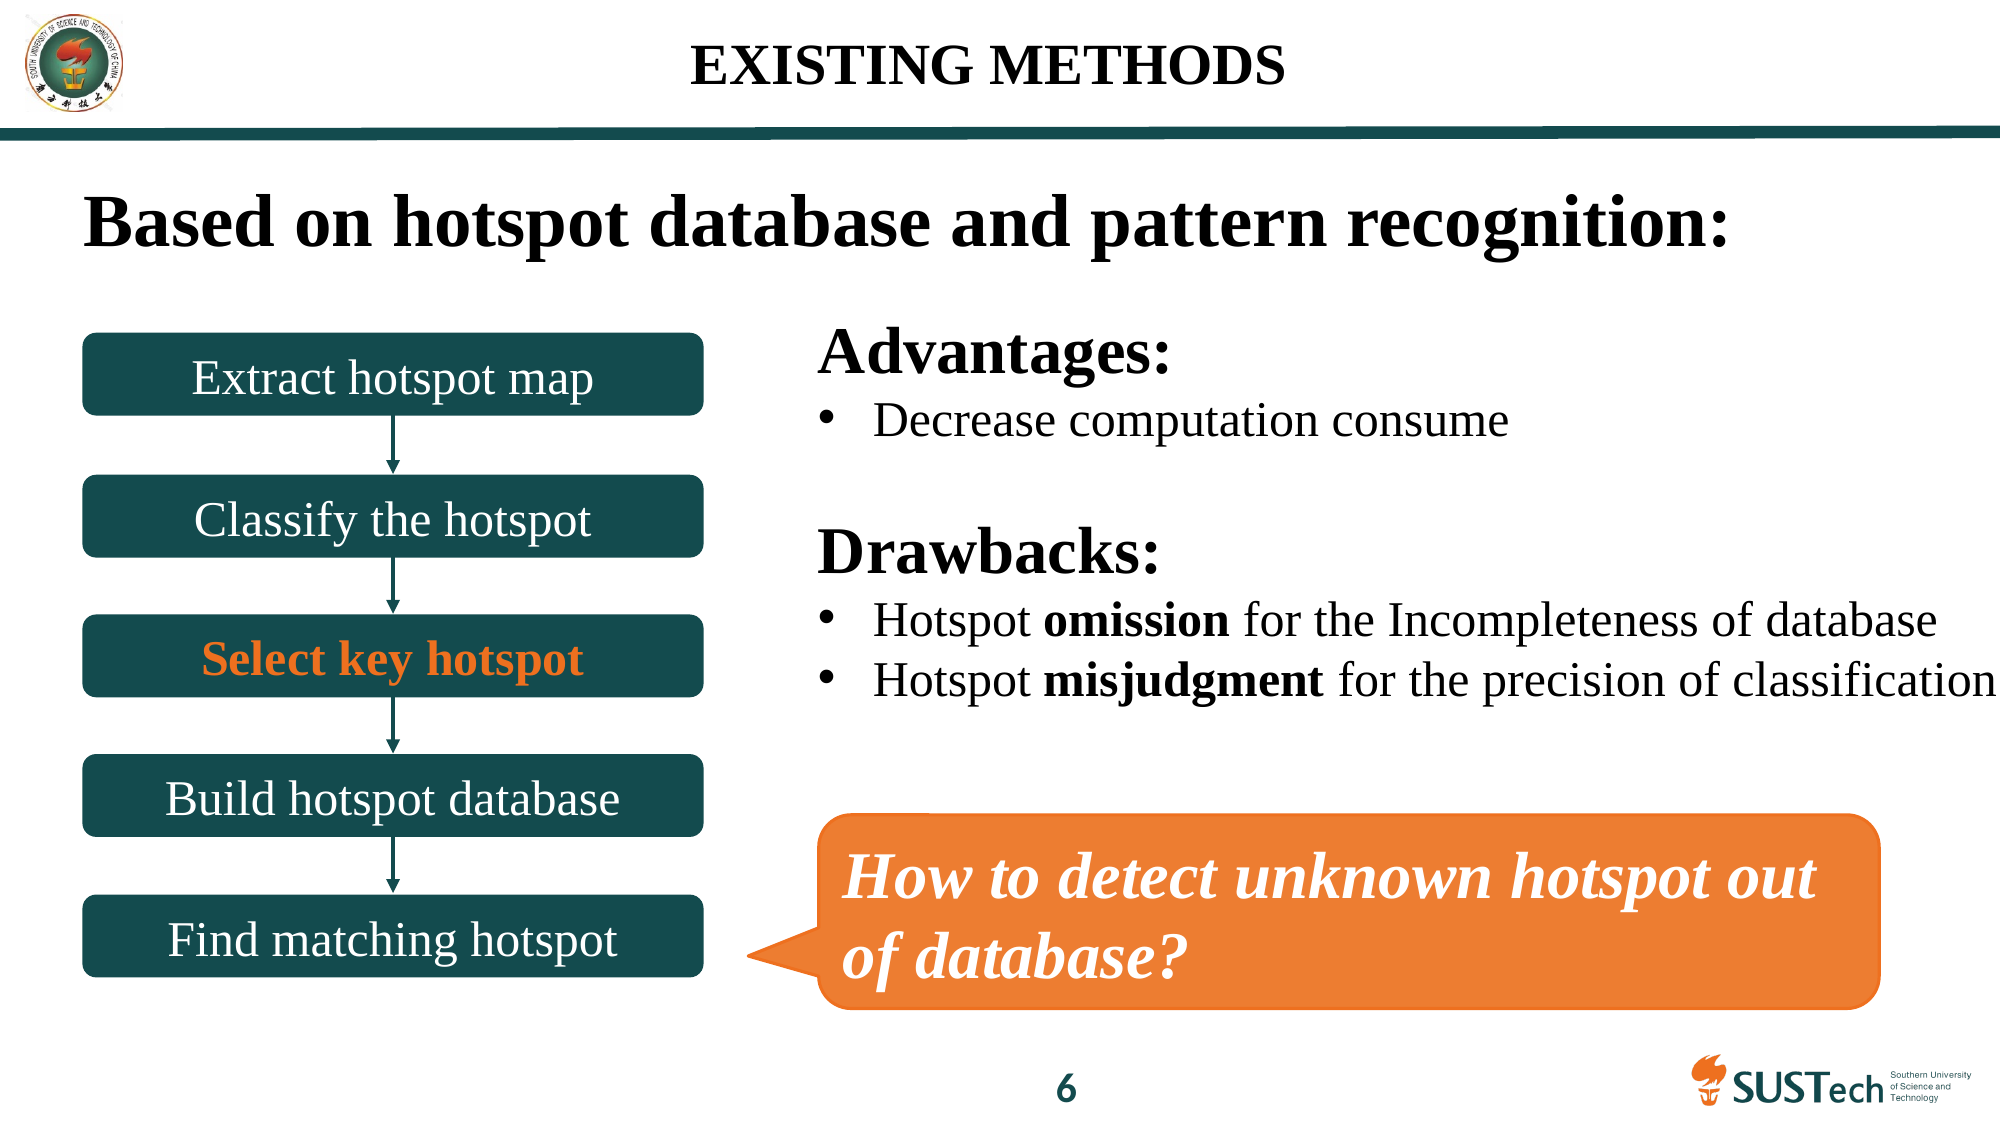

EXISTING METHODS
Based on hotspot database and pattern recognition:
Advantages:
   Decrease computation consume

Drawbacks:
   Hotspot omission for the Incompleteness of database
   Hotspot misjudgment for the precision of classification
Extract hotspot map
Classify the hotspot
Select key hotspot
Build hotspot database
Find matching hotspot
How to detect unknown hotspot out of database?
6